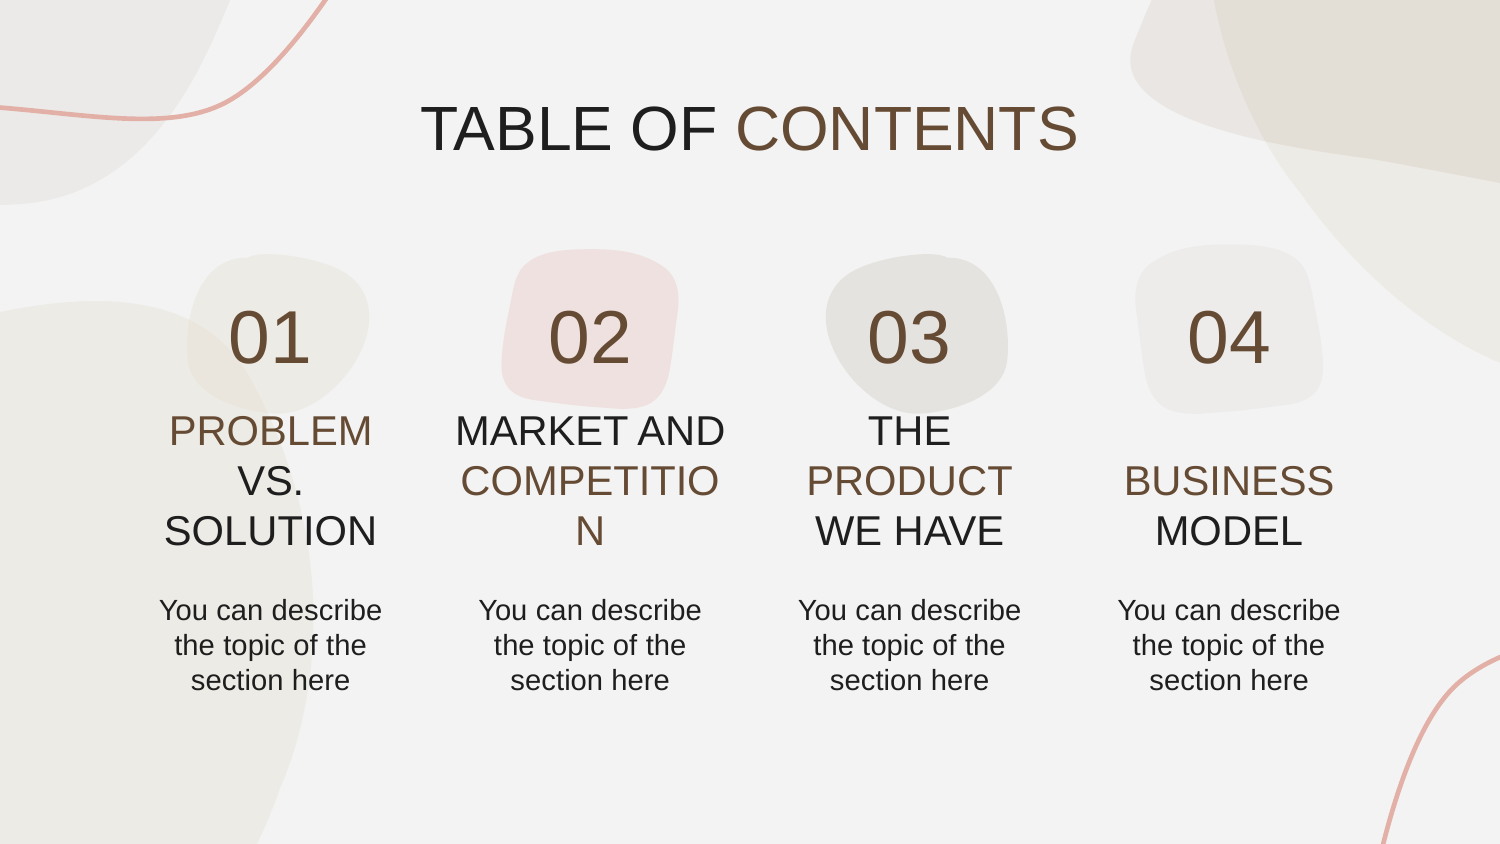

TABLE OF CONTENTS

01
02
03
04
# PROBLEM VS. SOLUTION
MARKET AND COMPETITION
THE PRODUCT WE HAVE
BUSINESS MODEL
You can describe the topic of the section here
You can describe the topic of the section here
You can describe the topic of the section here
You can describe the topic of the section here